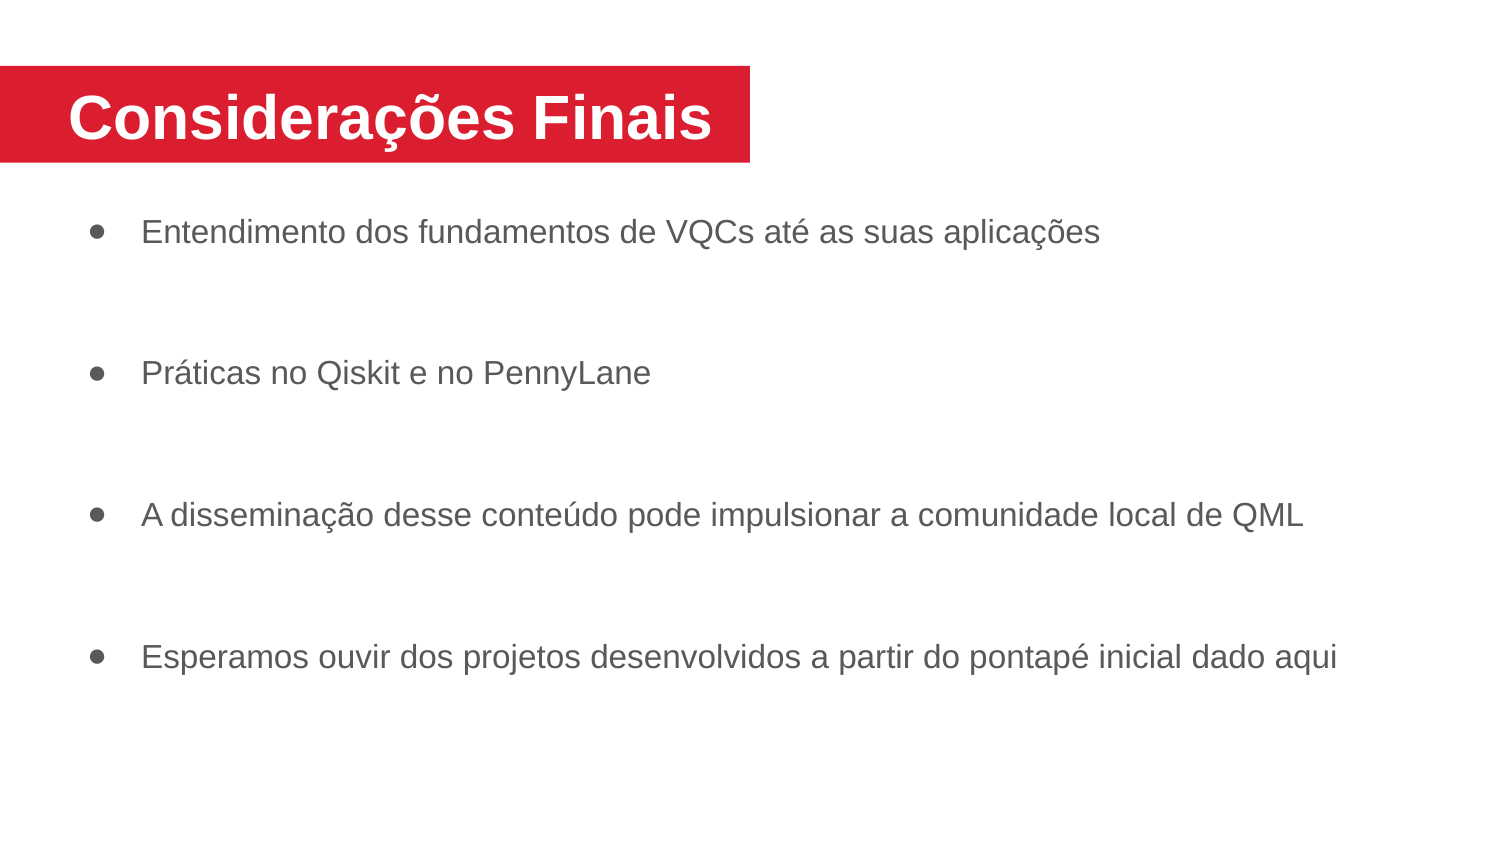

Considerações Finais
Entendimento dos fundamentos de VQCs até as suas aplicações

Práticas no Qiskit e no PennyLane

A disseminação desse conteúdo pode impulsionar a comunidade local de QML

Esperamos ouvir dos projetos desenvolvidos a partir do pontapé inicial dado aqui